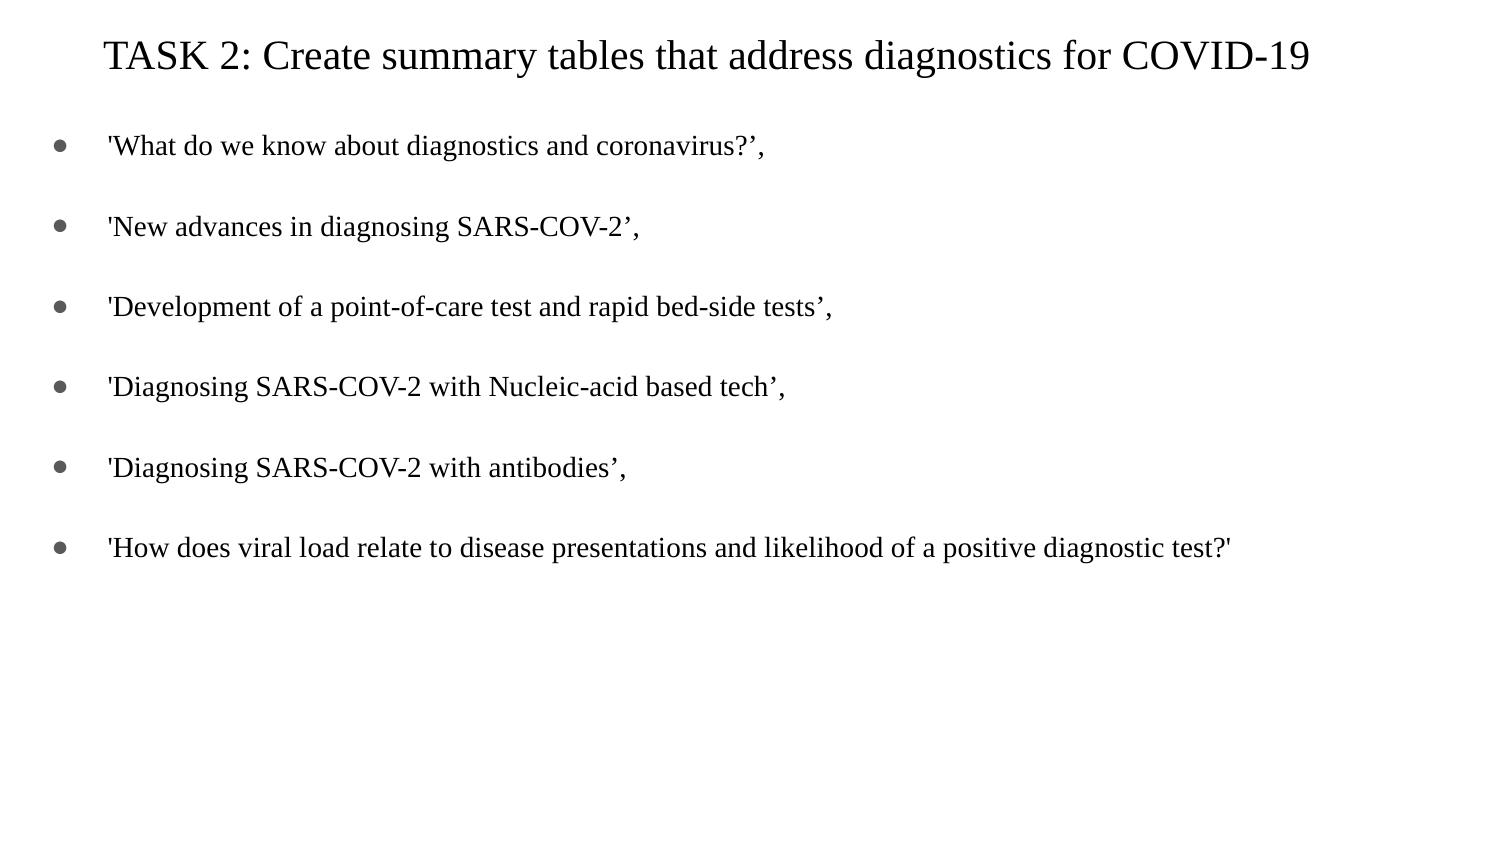

# TASK 2: Create summary tables that address diagnostics for COVID-19
'What do we know about diagnostics and coronavirus?’,

'New advances in diagnosing SARS-COV-2’,

'Development of a point-of-care test and rapid bed-side tests’,

'Diagnosing SARS-COV-2 with Nucleic-acid based tech’,

'Diagnosing SARS-COV-2 with antibodies’,

'How does viral load relate to disease presentations and likelihood of a positive diagnostic test?'